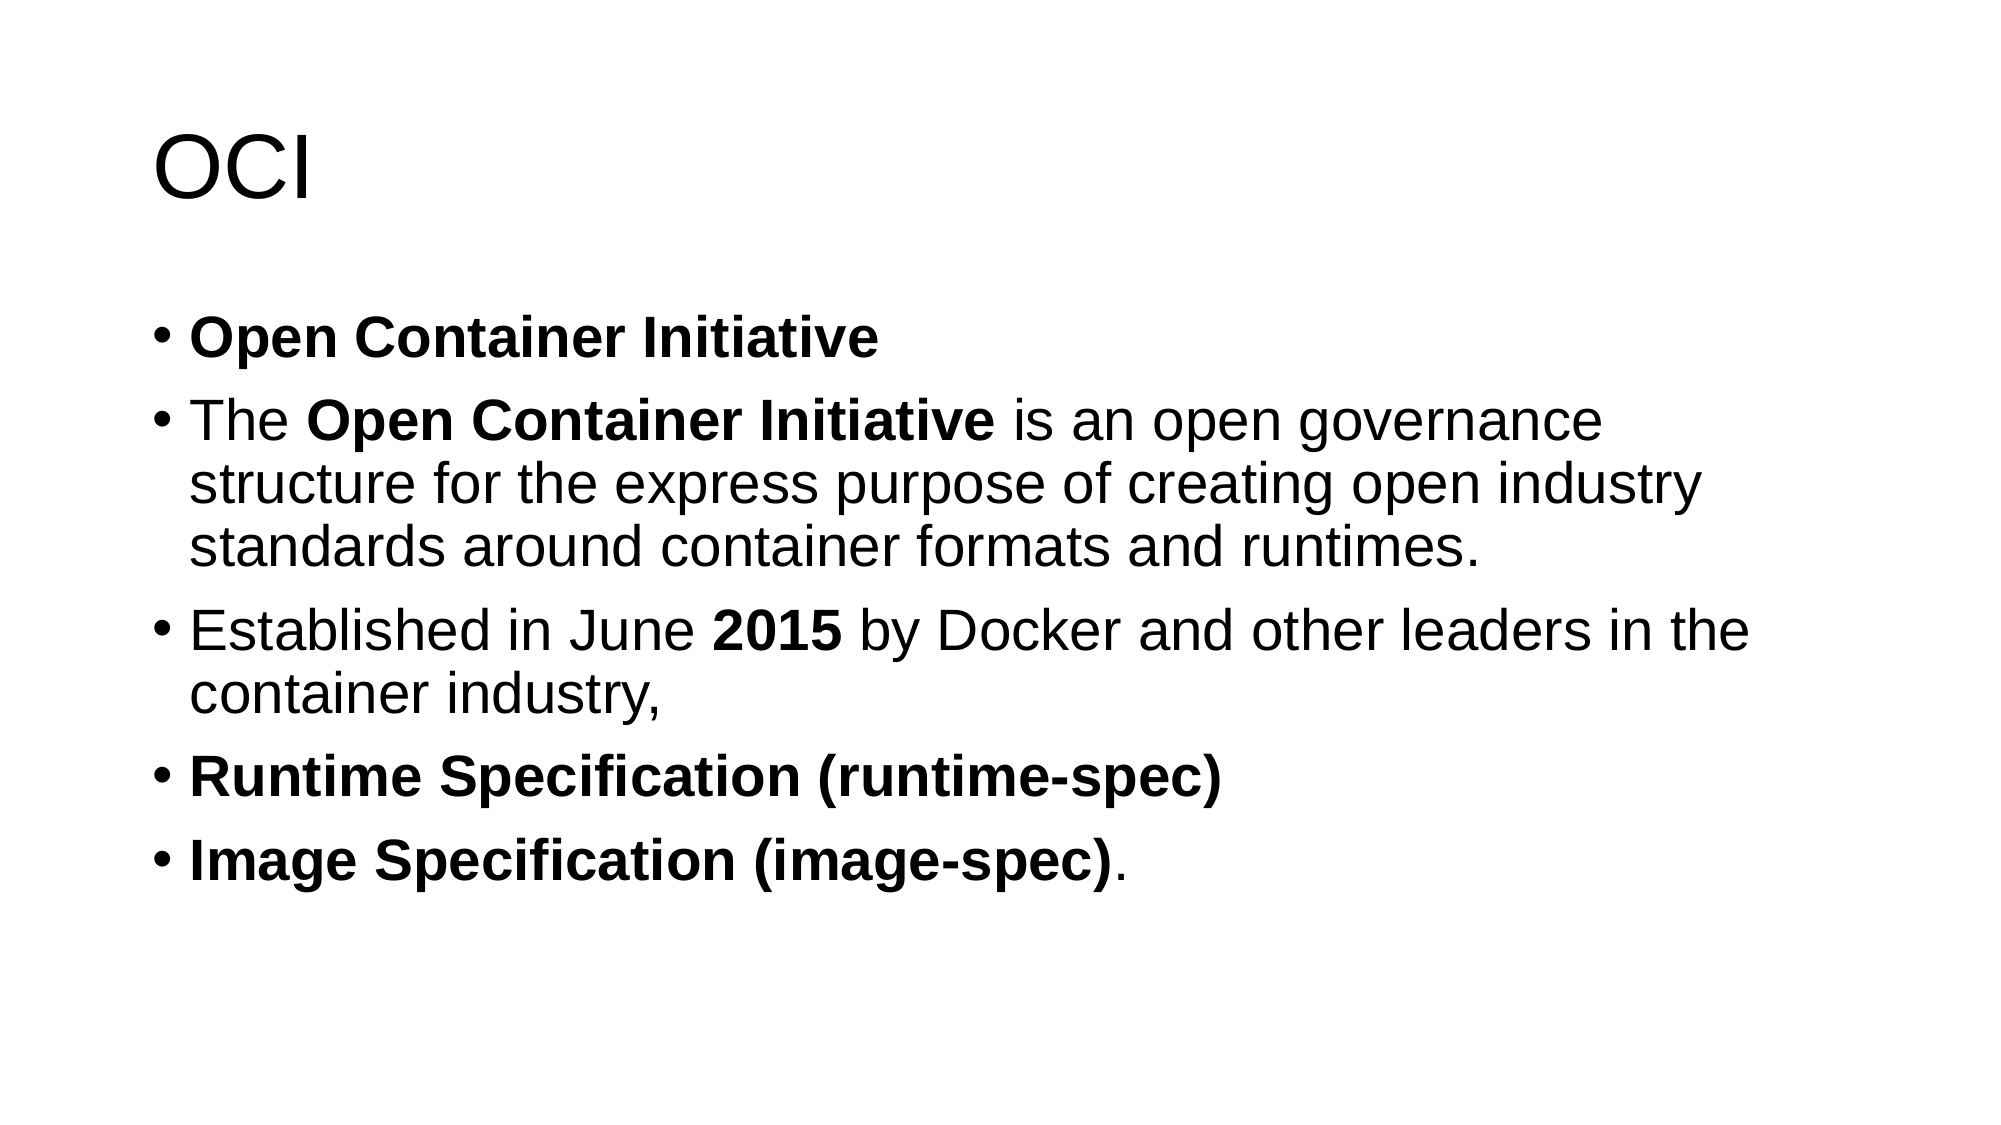

# OCI
Open Container Initiative
The Open Container Initiative is an open governance structure for the express purpose of creating open industry standards around container formats and runtimes.
Established in June 2015 by Docker and other leaders in the container industry,
Runtime Specification (runtime-spec)
Image Specification (image-spec).